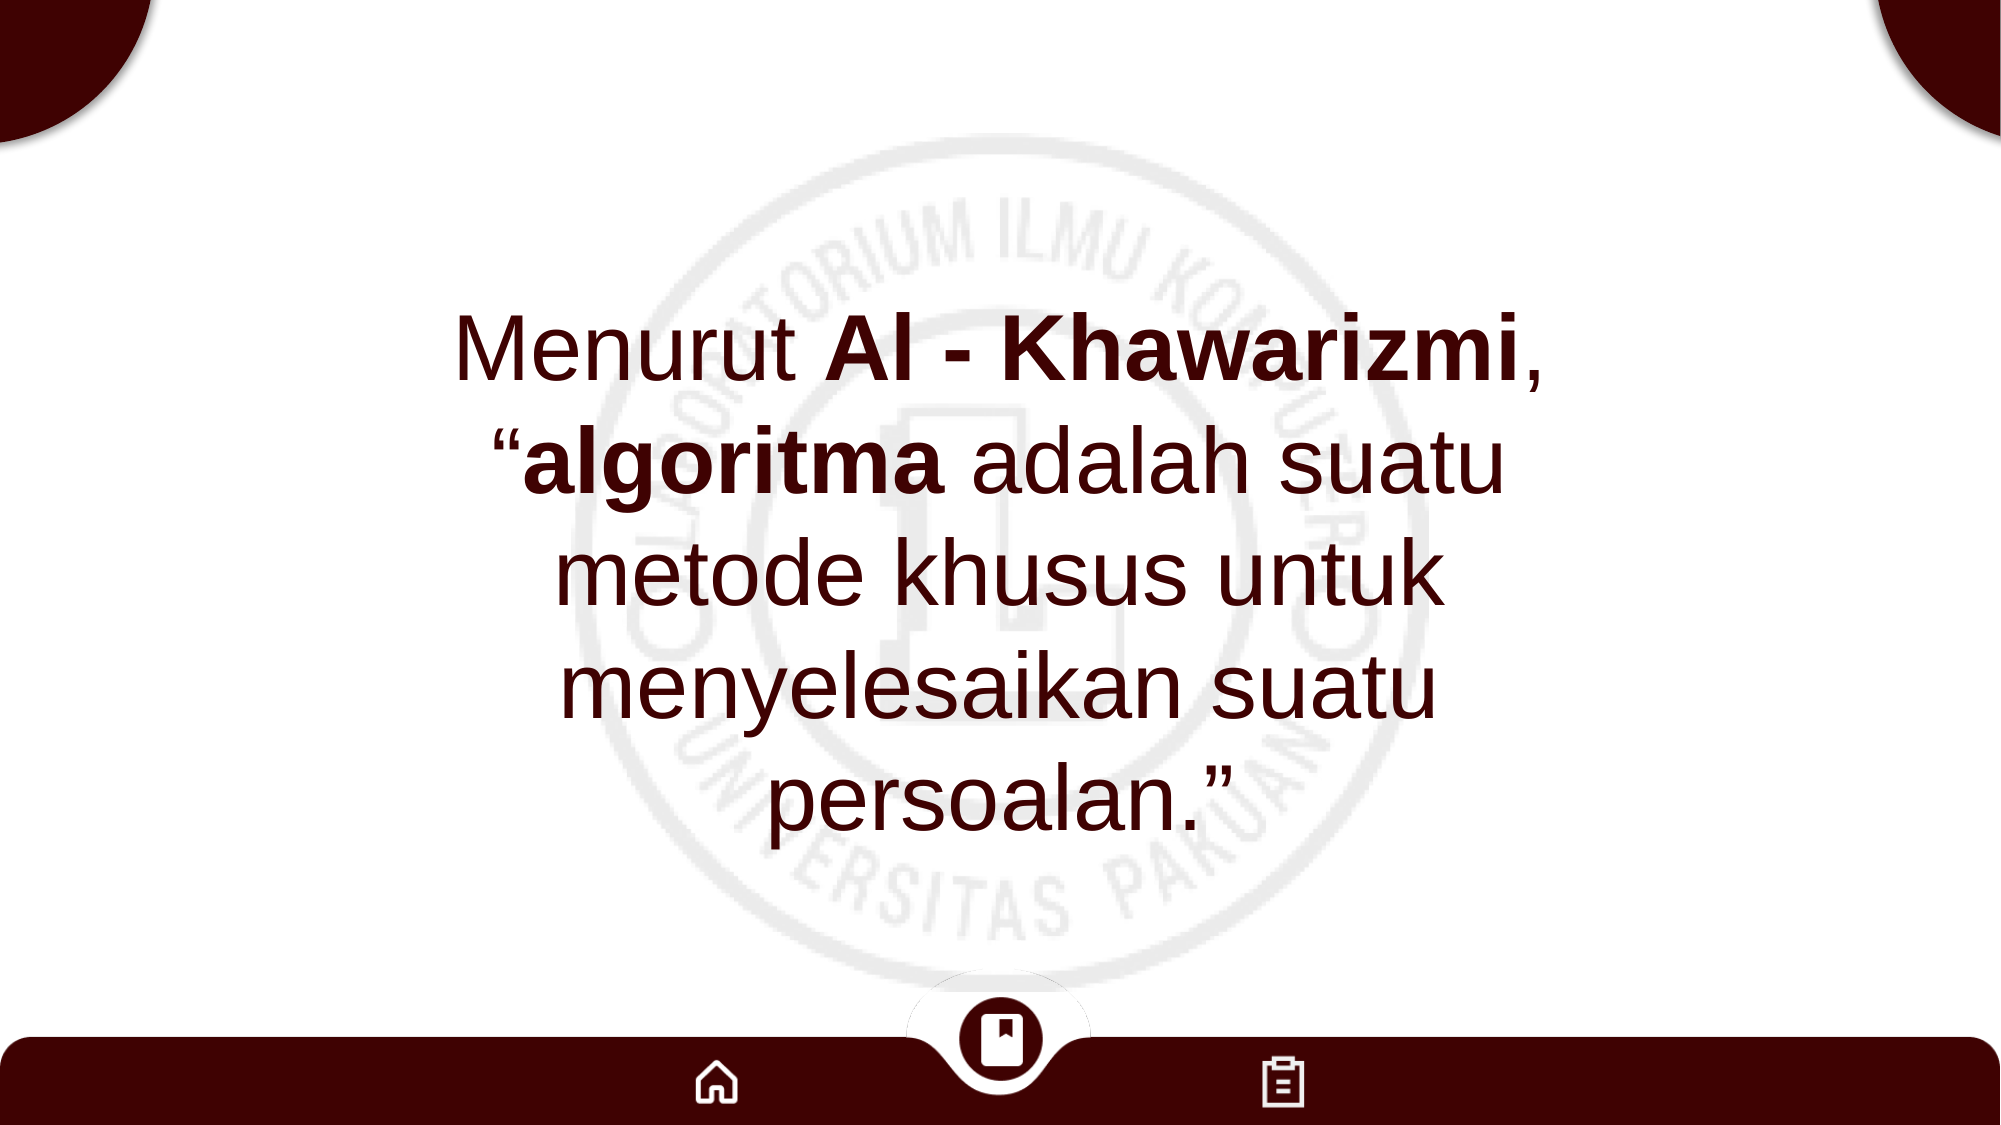

# Menurut Al - Khawarizmi, “algoritma adalah suatu metode khusus untuk menyelesaikan suatu persoalan.”